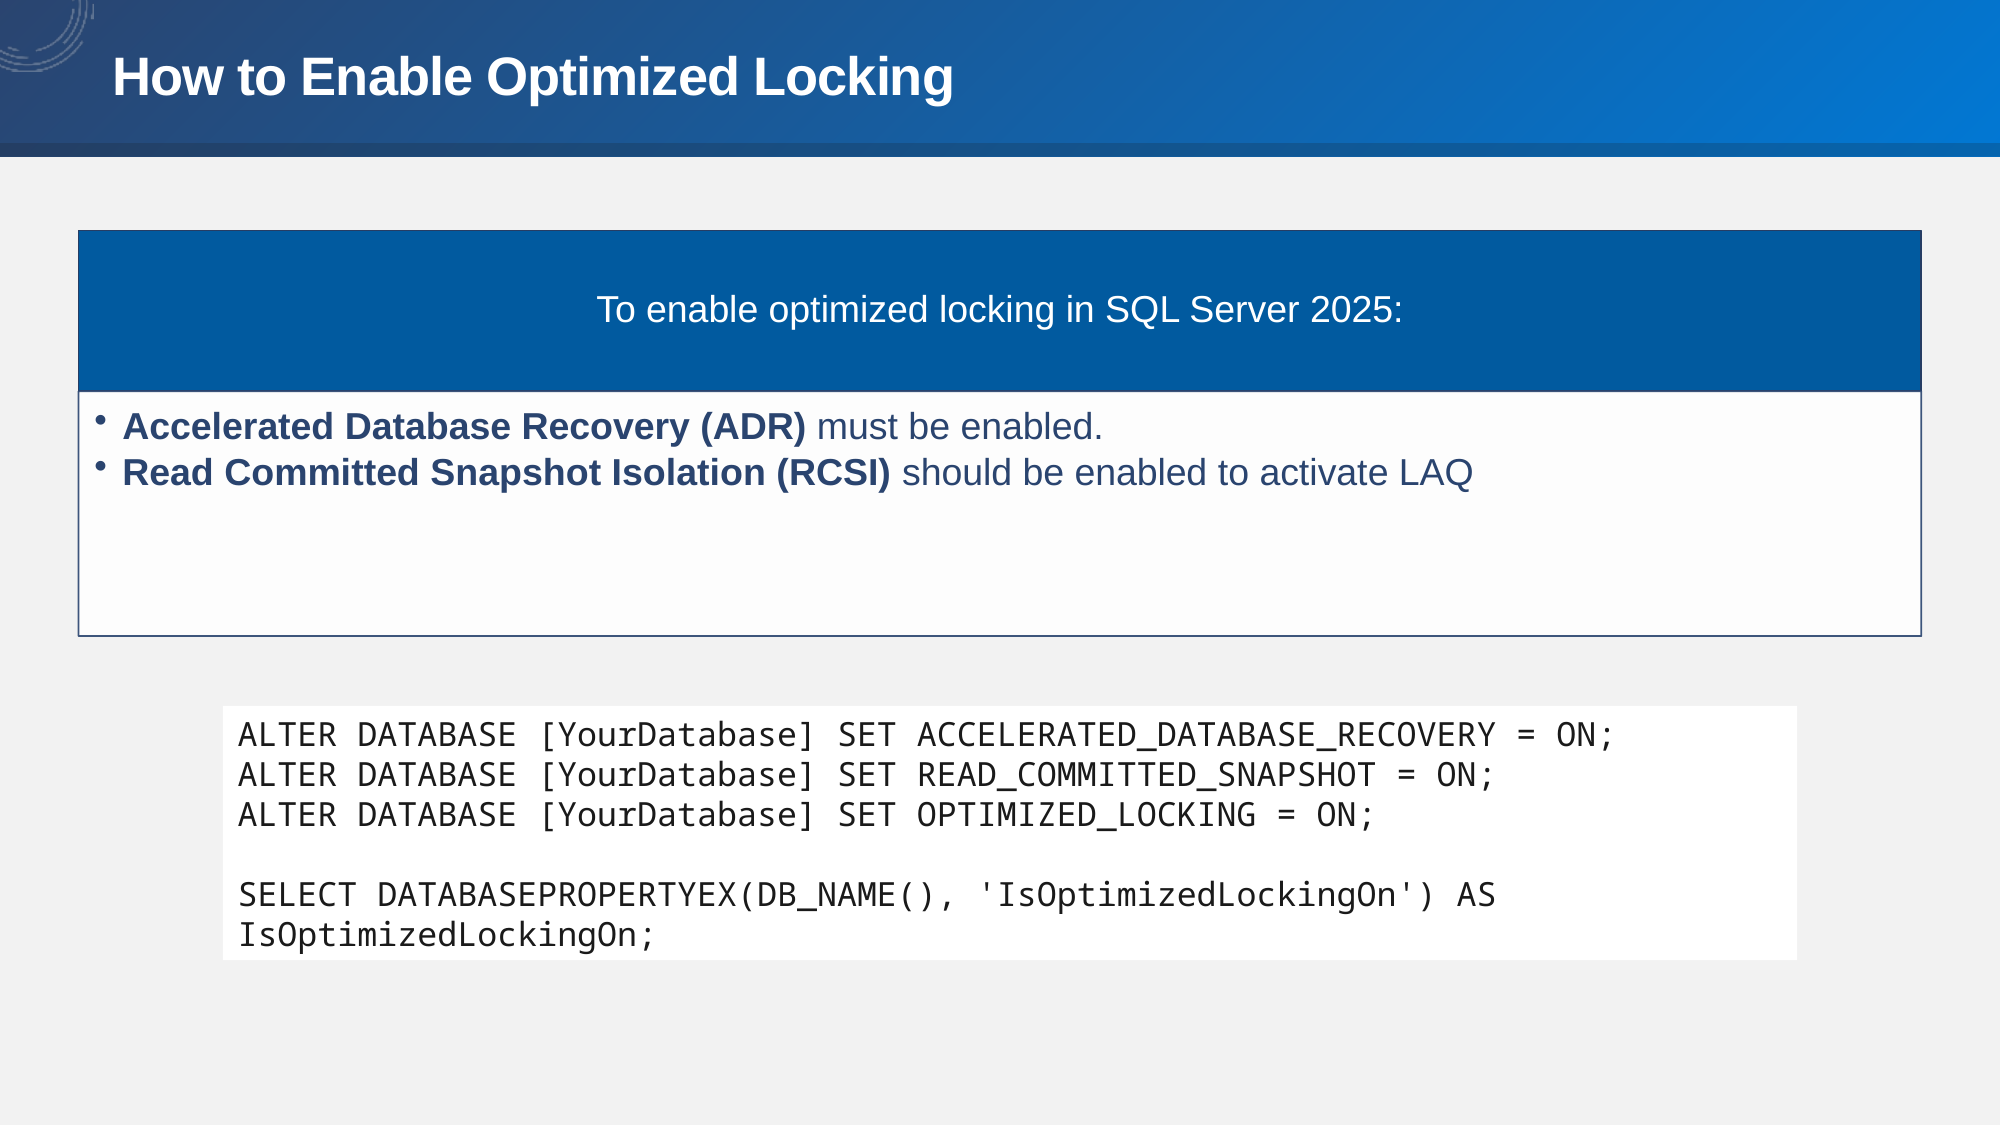

# How to Enable Optimized Locking
To enable optimized locking in SQL Server 2025:
Accelerated Database Recovery (ADR) must be enabled.
Read Committed Snapshot Isolation (RCSI) should be enabled to activate LAQ
ALTER DATABASE [YourDatabase] SET ACCELERATED_DATABASE_RECOVERY = ON;
ALTER DATABASE [YourDatabase] SET READ_COMMITTED_SNAPSHOT = ON;
ALTER DATABASE [YourDatabase] SET OPTIMIZED_LOCKING = ON;

SELECT DATABASEPROPERTYEX(DB_NAME(), 'IsOptimizedLockingOn') AS IsOptimizedLockingOn;